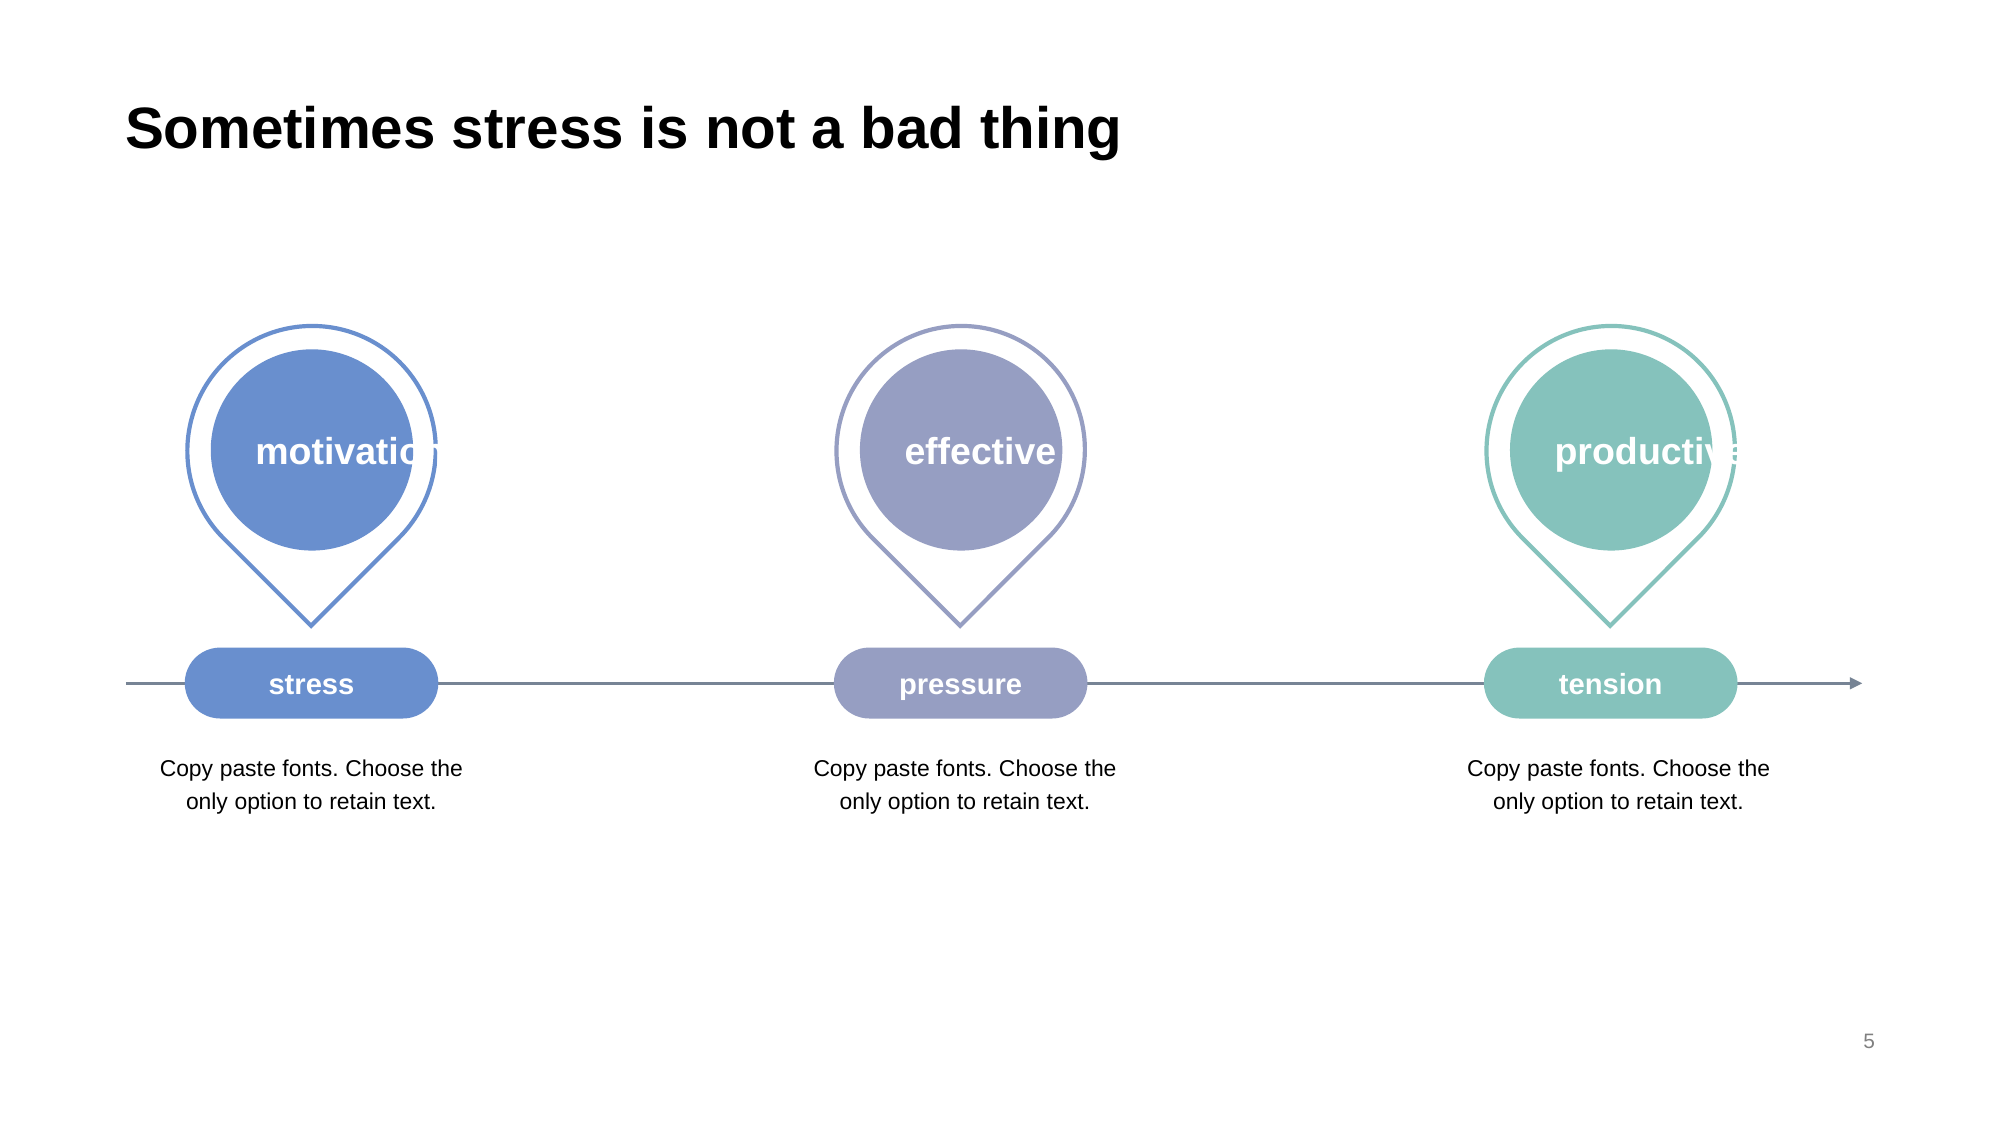

# Sometimes stress is not a bad thing

motivation

effective

productive
stress
pressure
tension
Copy paste fonts. Choose the only option to retain text.
Copy paste fonts. Choose the only option to retain text.
Copy paste fonts. Choose the only option to retain text.
5